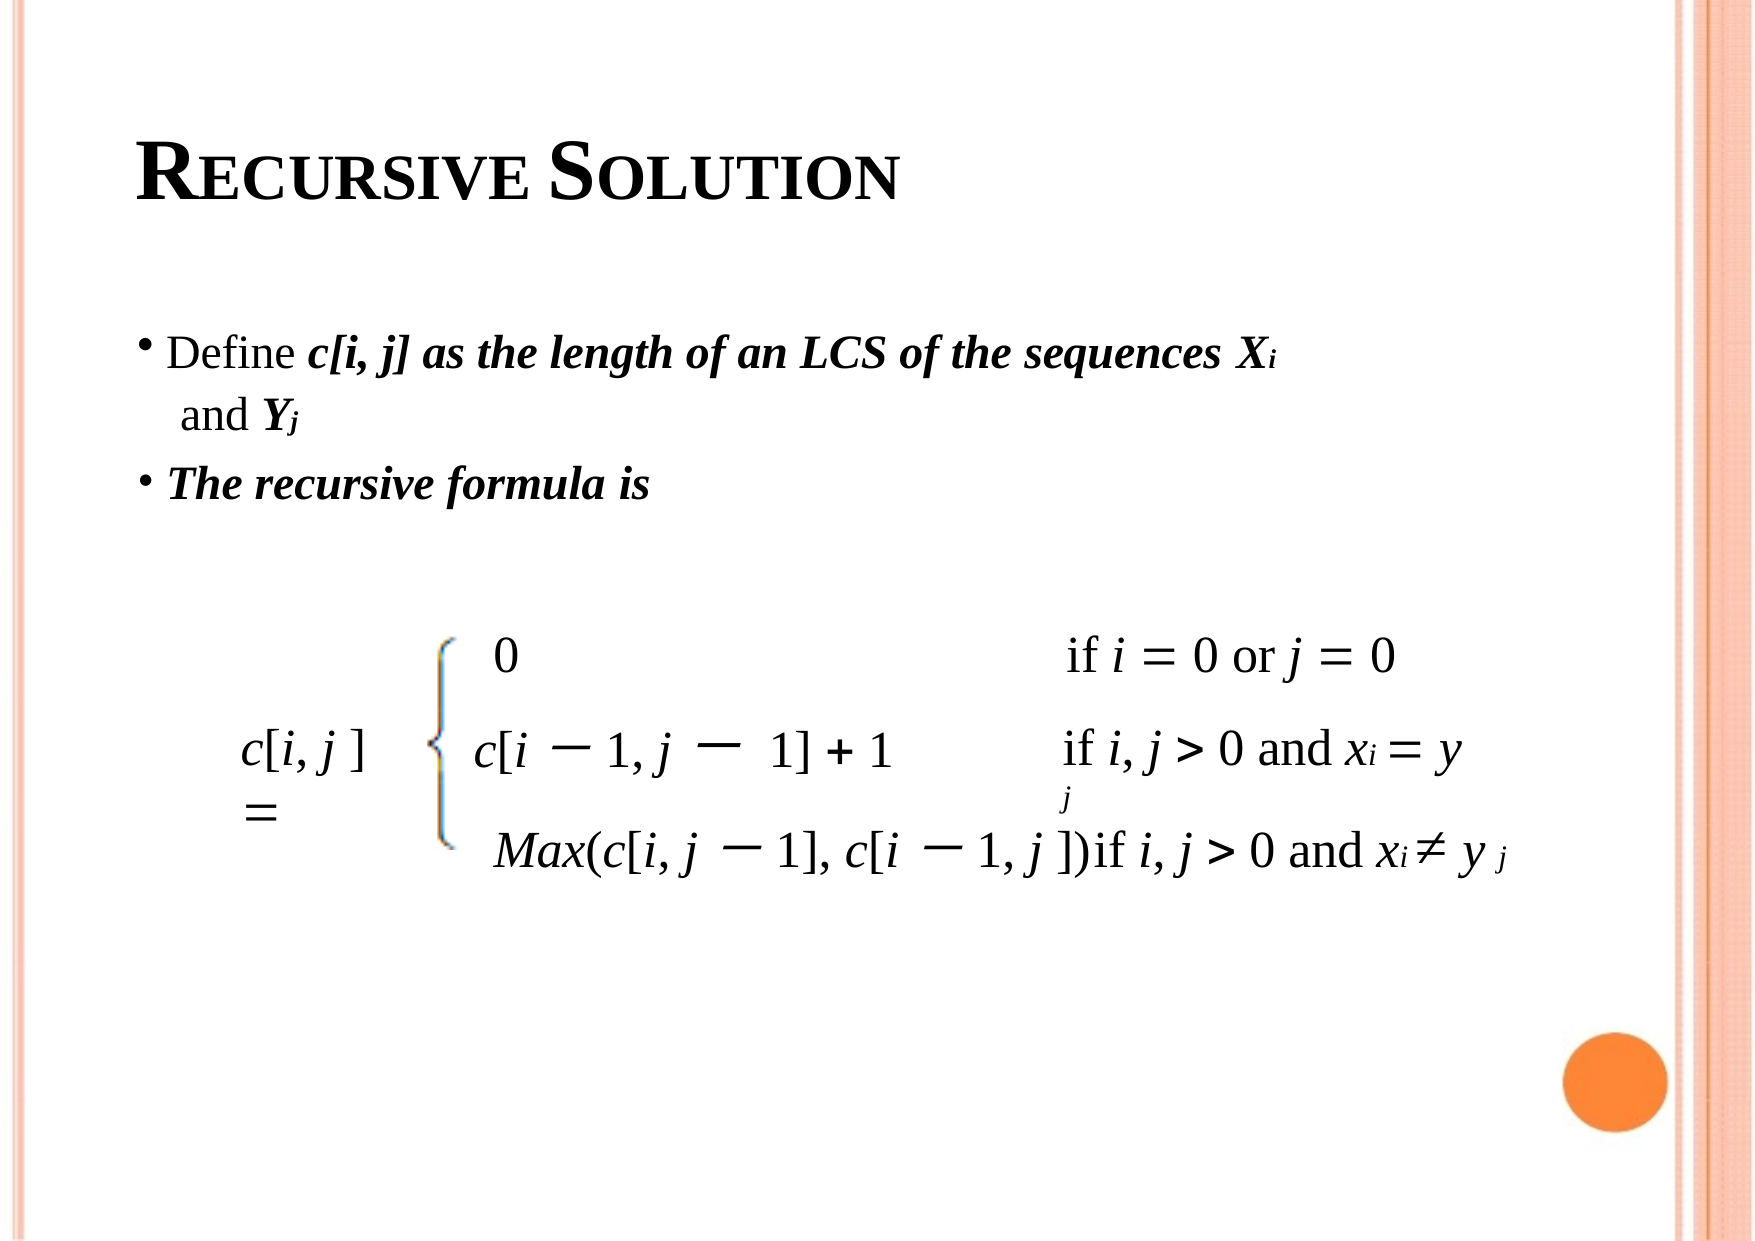

# RECURSIVE SOLUTION
Define c[i, j] as the length of an LCS of the sequences Xi
and Yj
The recursive formula is

if i = 0 or j = 0
if i, j > 0 and xi = y j
0
c[i－1, j－ 1] + 1
c[i, j ] =
Max(c[i, j－1], c[i－1, j ])	if i, j > 0 and xi ≠ y j

32